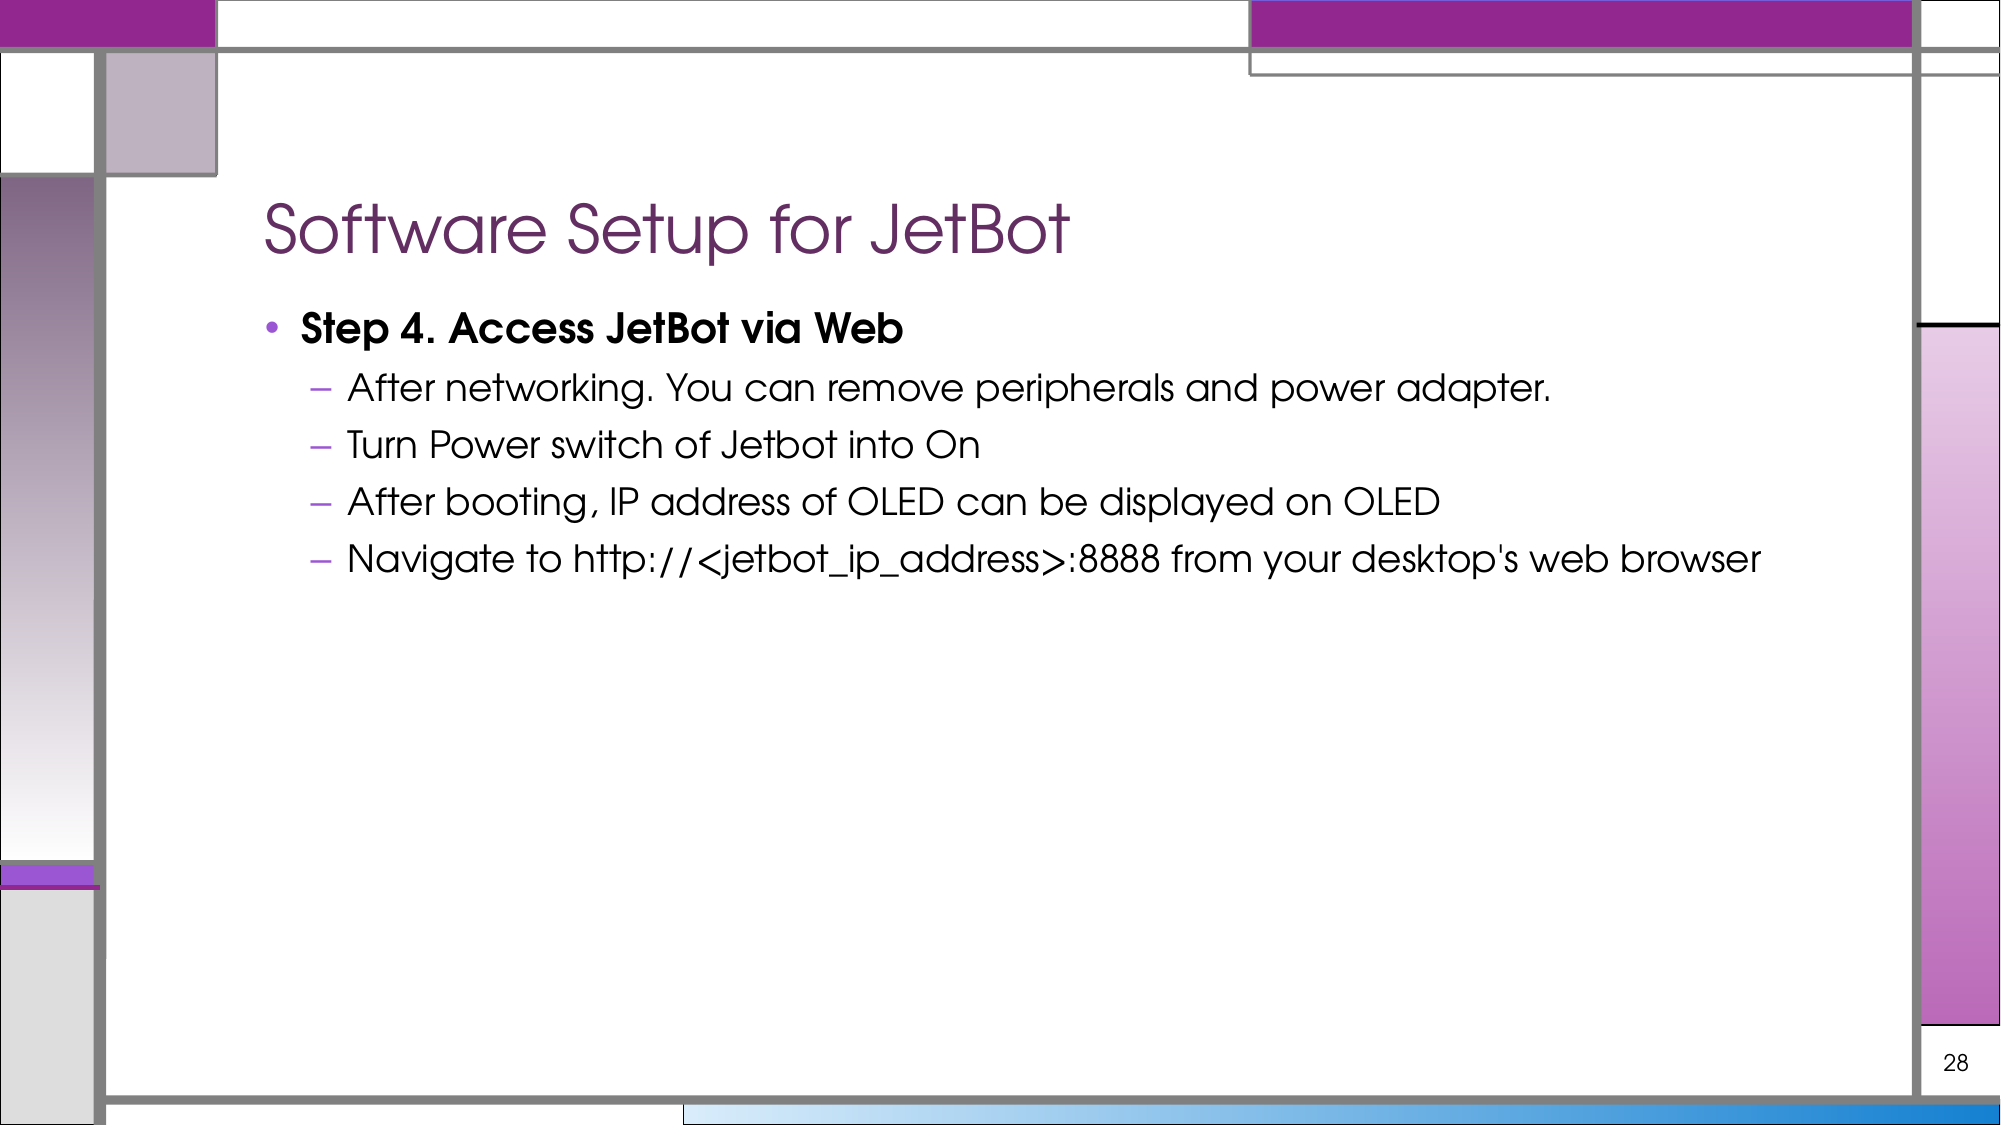

# Software Setup for JetBot
Step 4. Access JetBot via Web
After networking. You can remove peripherals and power adapter.
Turn Power switch of Jetbot into On
After booting, IP address of OLED can be displayed on OLED
Navigate to http://<jetbot_ip_address>:8888 from your desktop's web browser

28